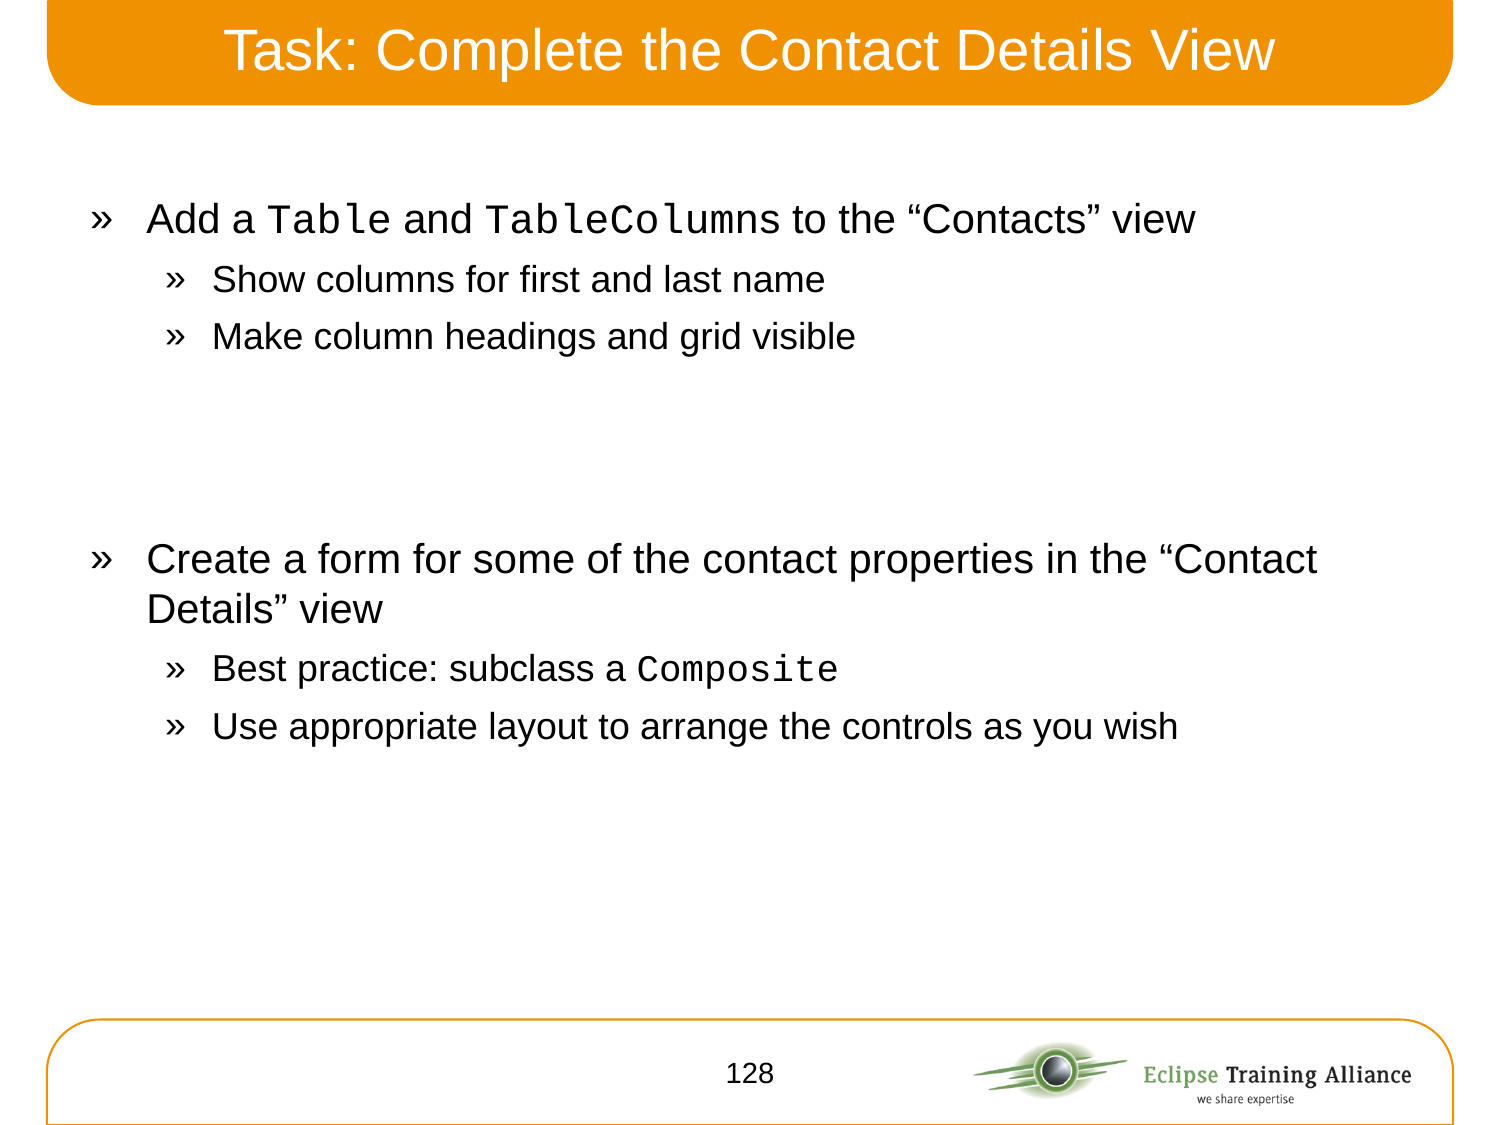

# Task: Complete the Contact Details View
Add a Table and TableColumns to the “Contacts” view
Show columns for first and last name
Make column headings and grid visible

Create a form for some of the contact properties in the “Contact Details” view
Best practice: subclass a Composite
Use appropriate layout to arrange the controls as you wish